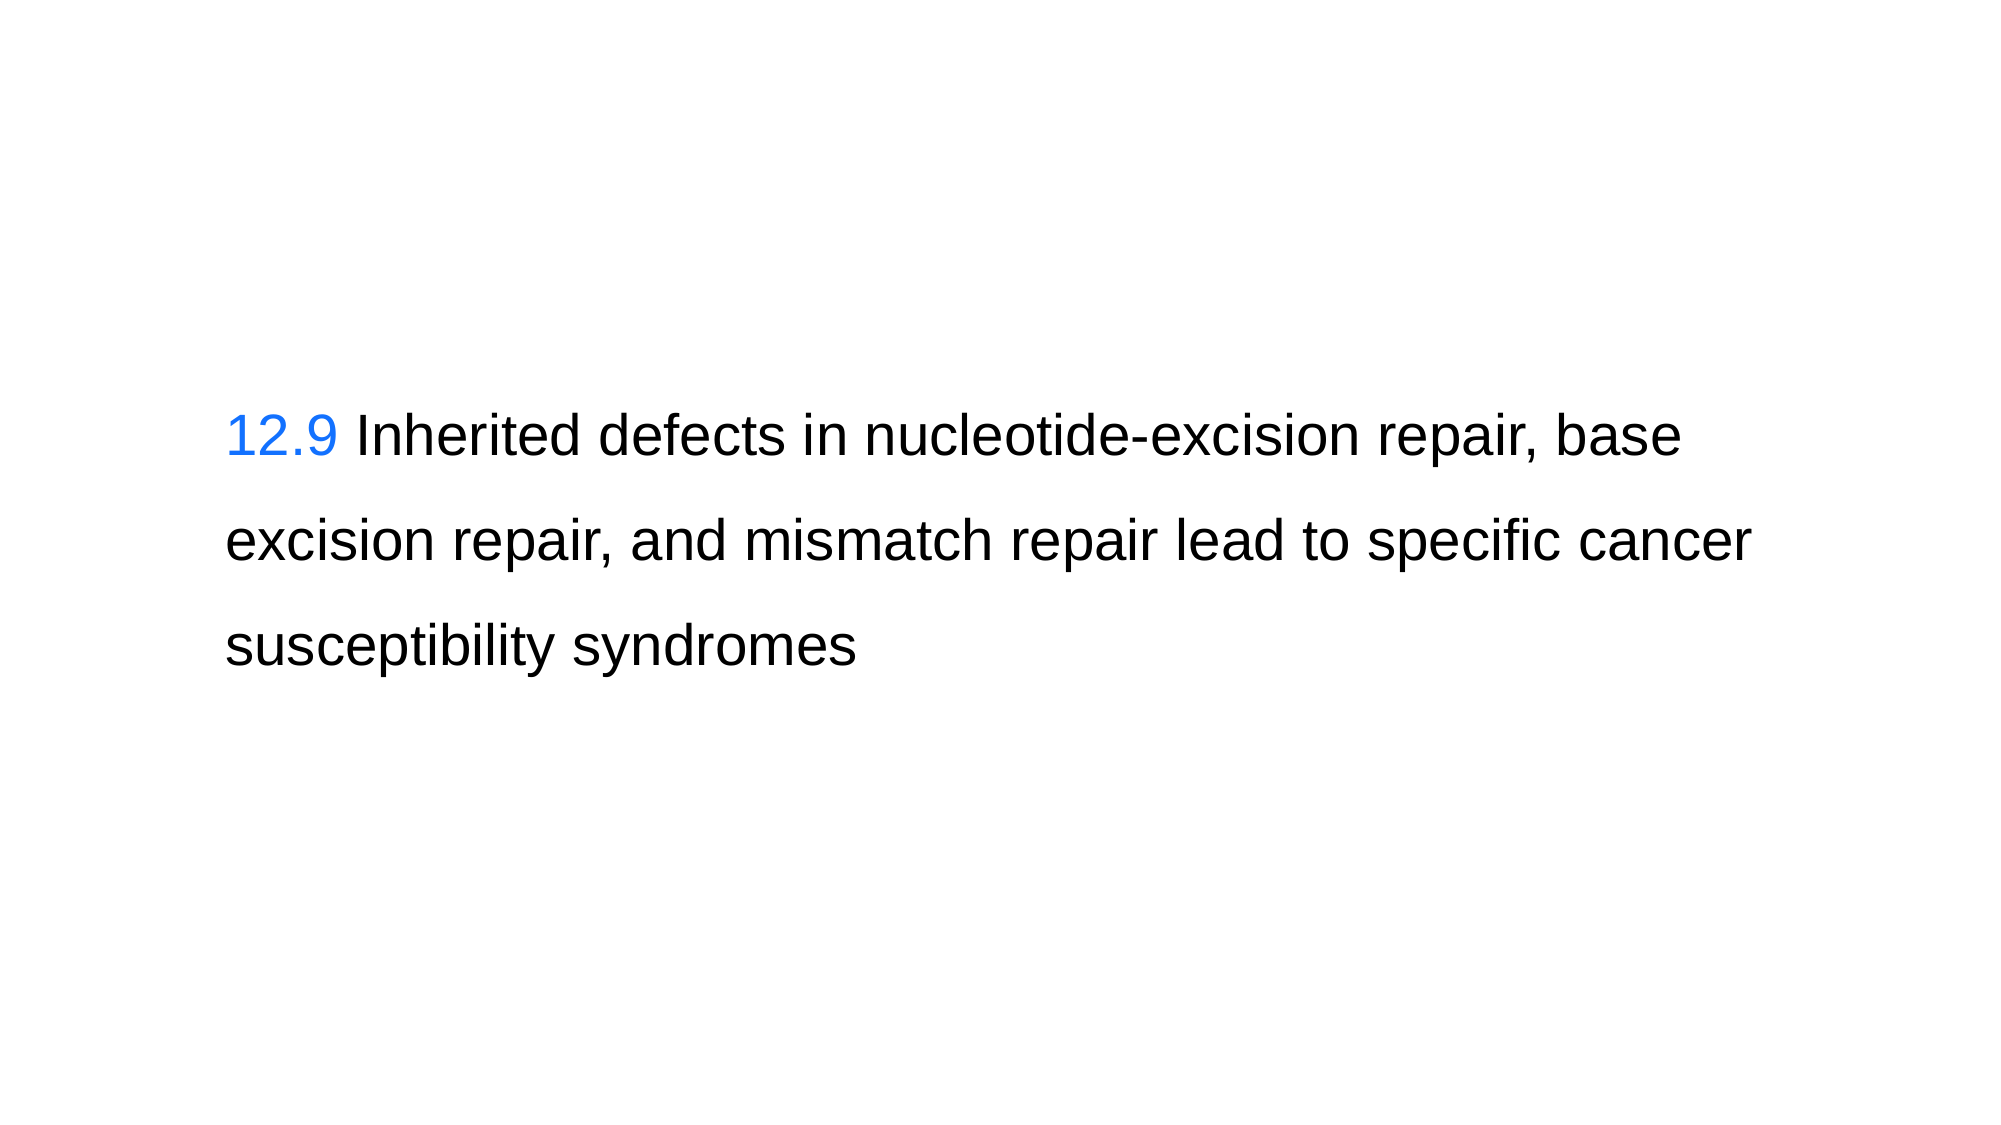

12.9 Inherited defects in nucleotide-excision repair, base excision repair, and mismatch repair lead to specific cancer susceptibility syndromes